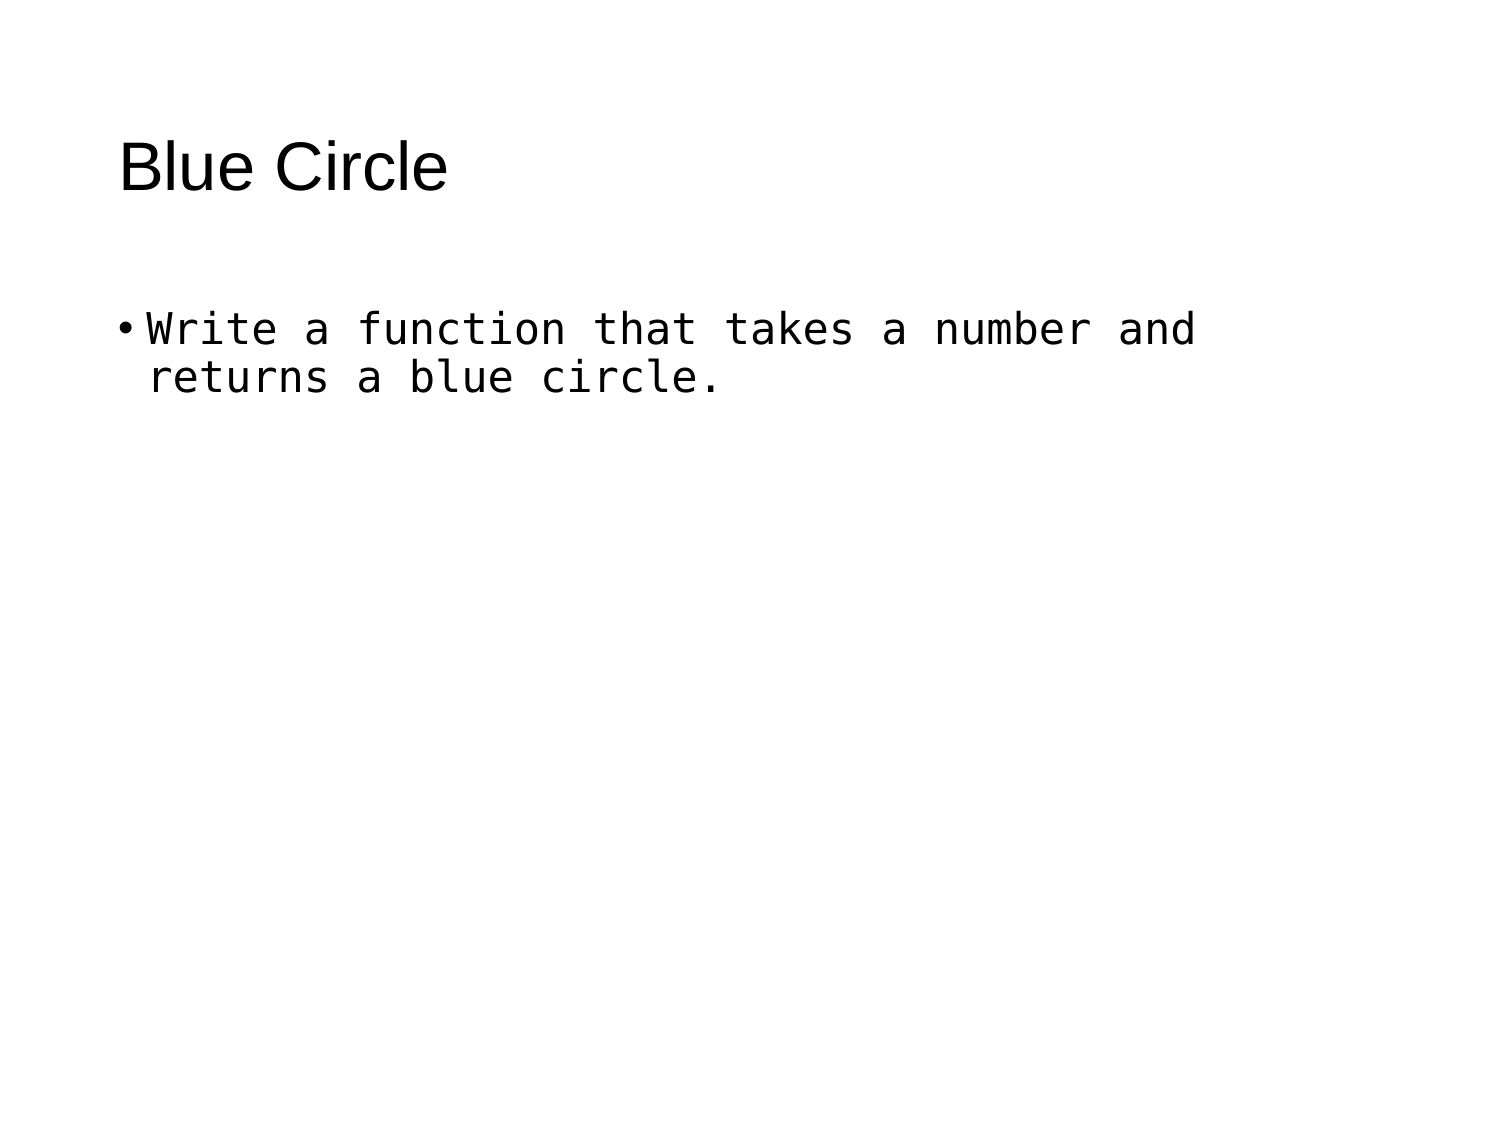

# Blue Circle
Write a function that takes a number and returns a blue circle.